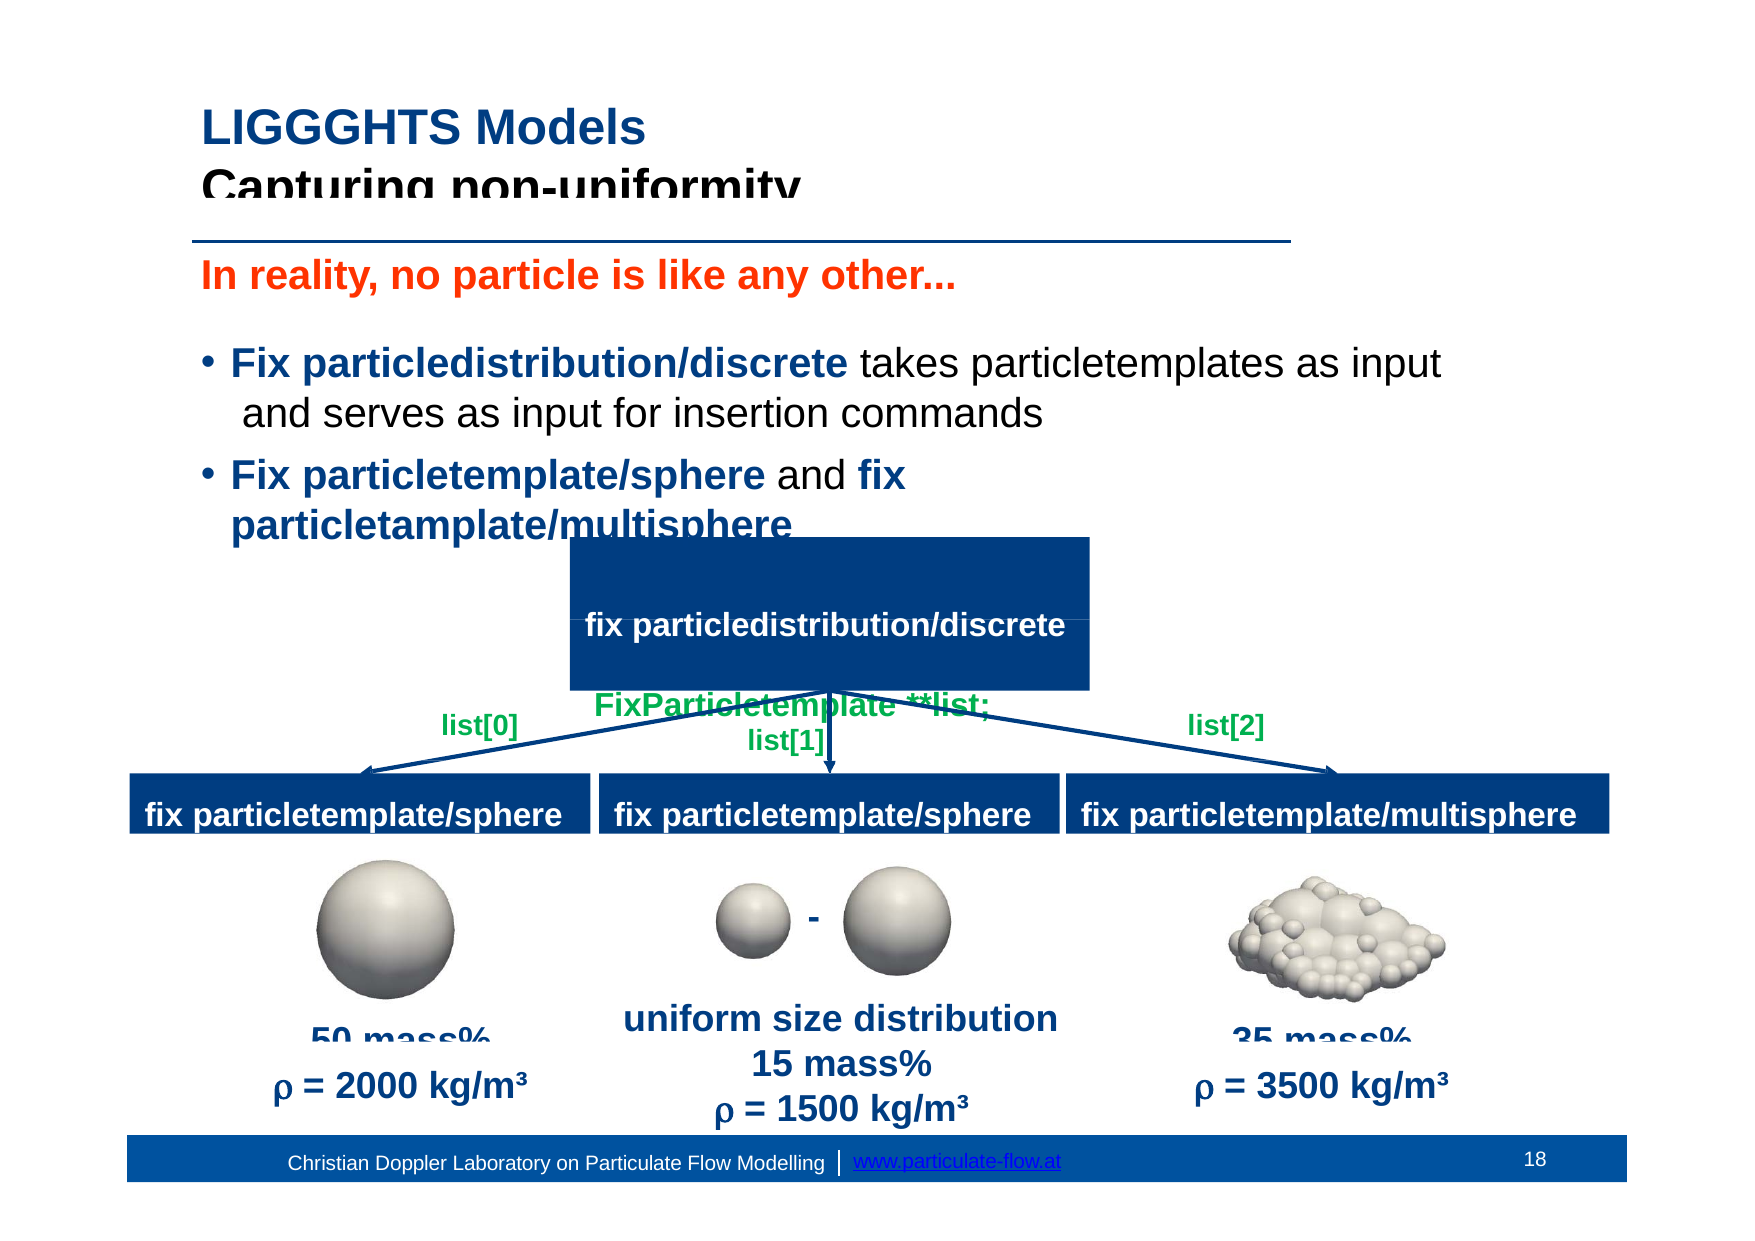

# LIGGGHTS Models  Capturing non-uniformity

In reality, no particle is like any other...
Fix particledistribution/discrete takes particletemplates as input  and serves as input for insertion commands
Fix particletemplate/sphere and fix particletamplate/multisphere
fix particledistribution/discrete  FixParticletemplate **list;

list[0]
list[2]
list[1]

fix particletemplate/sphere
fix particletemplate/sphere
fix particletemplate/multisphere

-

uniform size distribution
50 mass%
35 mass%
15 mass%
ρ = 1500 kg/m³

ρ = 2000 kg/m³
ρ = 3500 kg/m³

18
www.particulate-flow.at
Christian Doppler Laboratory on Particulate Flow Modelling